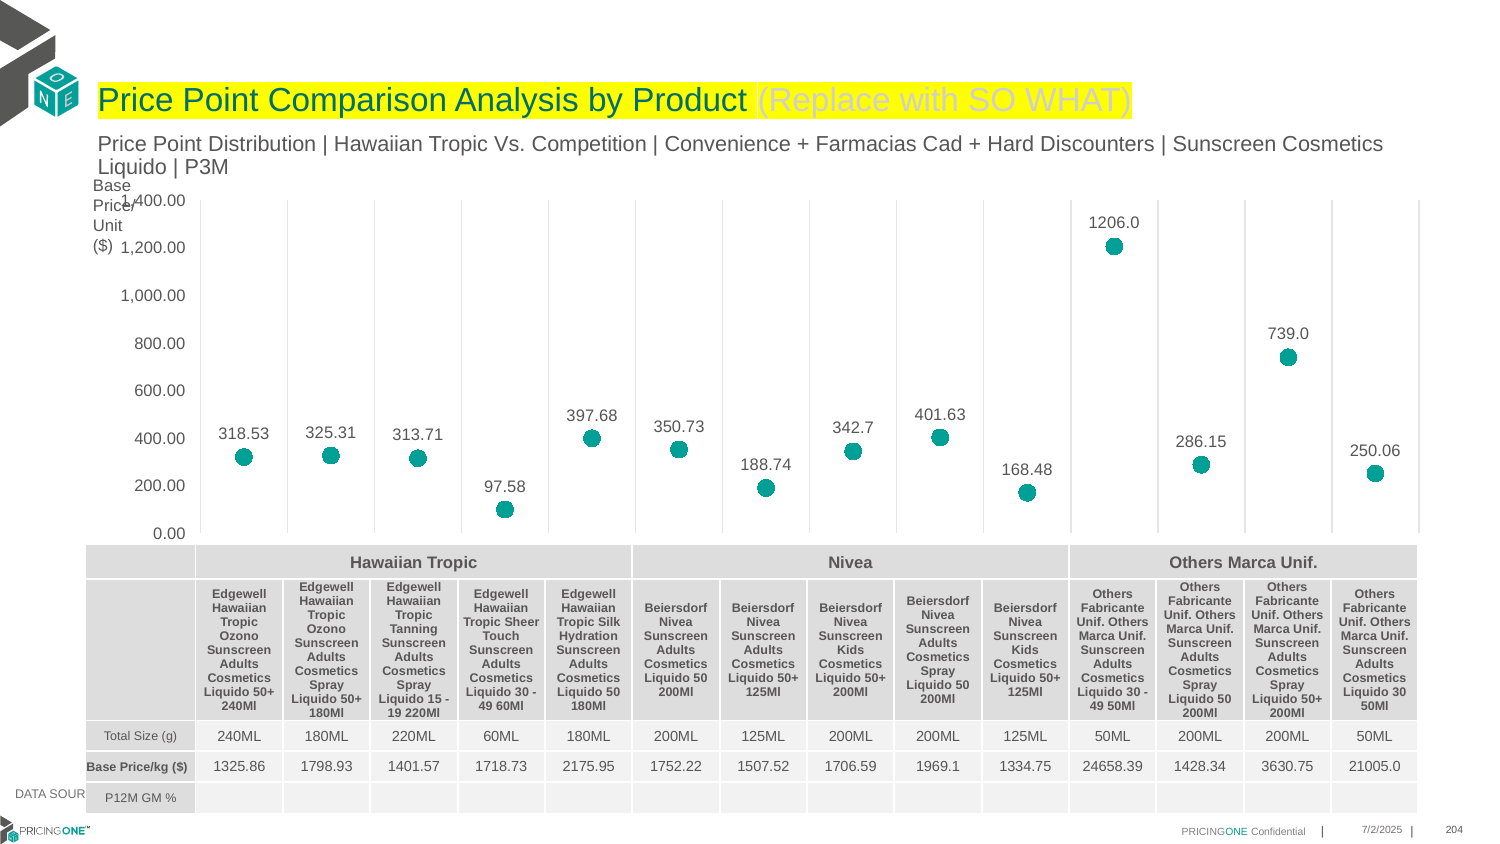

# Price Point Comparison Analysis by Product (Replace with SO WHAT)
Price Point Distribution | Hawaiian Tropic Vs. Competition | Convenience + Farmacias Cad + Hard Discounters | Sunscreen Cosmetics Liquido | P3M
Base Price/Unit ($)

### Chart

| Category | Base Price/Unit |
|---|---|
| Edgewell Hawaiian Tropic Ozono Sunscreen Adults Cosmetics Liquido 50+ 240Ml | 318.53 |
| Edgewell Hawaiian Tropic Ozono Sunscreen Adults Cosmetics Spray Liquido 50+ 180Ml | 325.31 |
| Edgewell Hawaiian Tropic Tanning Sunscreen Adults Cosmetics Spray Liquido 15 - 19 220Ml | 313.71 |
| Edgewell Hawaiian Tropic Sheer Touch Sunscreen Adults Cosmetics Liquido 30 - 49 60Ml | 97.58 |
| Edgewell Hawaiian Tropic Silk Hydration Sunscreen Adults Cosmetics Liquido 50 180Ml | 397.68 |
| Beiersdorf Nivea Sunscreen Adults Cosmetics Liquido 50 200Ml | 350.73 |
| Beiersdorf Nivea Sunscreen Adults Cosmetics Liquido 50+ 125Ml | 188.74 |
| Beiersdorf Nivea Sunscreen Kids Cosmetics Liquido 50+ 200Ml | 342.7 |
| Beiersdorf Nivea Sunscreen Adults Cosmetics Spray Liquido 50 200Ml | 401.63 |
| Beiersdorf Nivea Sunscreen Kids Cosmetics Liquido 50+ 125Ml | 168.48 |
| Others Fabricante Unif. Others Marca Unif. Sunscreen Adults Cosmetics Liquido 30 - 49 50Ml | 1206.0 |
| Others Fabricante Unif. Others Marca Unif. Sunscreen Adults Cosmetics Spray Liquido 50 200Ml | 286.15 |
| Others Fabricante Unif. Others Marca Unif. Sunscreen Adults Cosmetics Spray Liquido 50+ 200Ml | 739.0 |
| Others Fabricante Unif. Others Marca Unif. Sunscreen Adults Cosmetics Liquido 30 50Ml | 250.06 |
|  | Hawaiian Tropic | Hawaiian Tropic | Hawaiian Tropic | Hawaiian Tropic | Hawaiian Tropic | Nivea | Nivea | Nivea | Nivea | Nivea | Others Marca Unif. | Others Marca Unif. | Others Marca Unif. | Others Marca Unif. |
| --- | --- | --- | --- | --- | --- | --- | --- | --- | --- | --- | --- | --- | --- | --- |
|  | Edgewell Hawaiian Tropic Ozono Sunscreen Adults Cosmetics Liquido 50+ 240Ml | Edgewell Hawaiian Tropic Ozono Sunscreen Adults Cosmetics Spray Liquido 50+ 180Ml | Edgewell Hawaiian Tropic Tanning Sunscreen Adults Cosmetics Spray Liquido 15 - 19 220Ml | Edgewell Hawaiian Tropic Sheer Touch Sunscreen Adults Cosmetics Liquido 30 - 49 60Ml | Edgewell Hawaiian Tropic Silk Hydration Sunscreen Adults Cosmetics Liquido 50 180Ml | Beiersdorf Nivea Sunscreen Adults Cosmetics Liquido 50 200Ml | Beiersdorf Nivea Sunscreen Adults Cosmetics Liquido 50+ 125Ml | Beiersdorf Nivea Sunscreen Kids Cosmetics Liquido 50+ 200Ml | Beiersdorf Nivea Sunscreen Adults Cosmetics Spray Liquido 50 200Ml | Beiersdorf Nivea Sunscreen Kids Cosmetics Liquido 50+ 125Ml | Others Fabricante Unif. Others Marca Unif. Sunscreen Adults Cosmetics Liquido 30 - 49 50Ml | Others Fabricante Unif. Others Marca Unif. Sunscreen Adults Cosmetics Spray Liquido 50 200Ml | Others Fabricante Unif. Others Marca Unif. Sunscreen Adults Cosmetics Spray Liquido 50+ 200Ml | Others Fabricante Unif. Others Marca Unif. Sunscreen Adults Cosmetics Liquido 30 50Ml |
| Total Size (g) | 240ML | 180ML | 220ML | 60ML | 180ML | 200ML | 125ML | 200ML | 200ML | 125ML | 50ML | 200ML | 200ML | 50ML |
| Base Price/kg ($) | 1325.86 | 1798.93 | 1401.57 | 1718.73 | 2175.95 | 1752.22 | 1507.52 | 1706.59 | 1969.1 | 1334.75 | 24658.39 | 1428.34 | 3630.75 | 21005.0 |
| P12M GM % |  |  |  |  |  |  |  |  |  |  |  |  |  |  |
DATA SOURCE: Trade Panel/Retailer Data | April  2025

7/2/2025
204